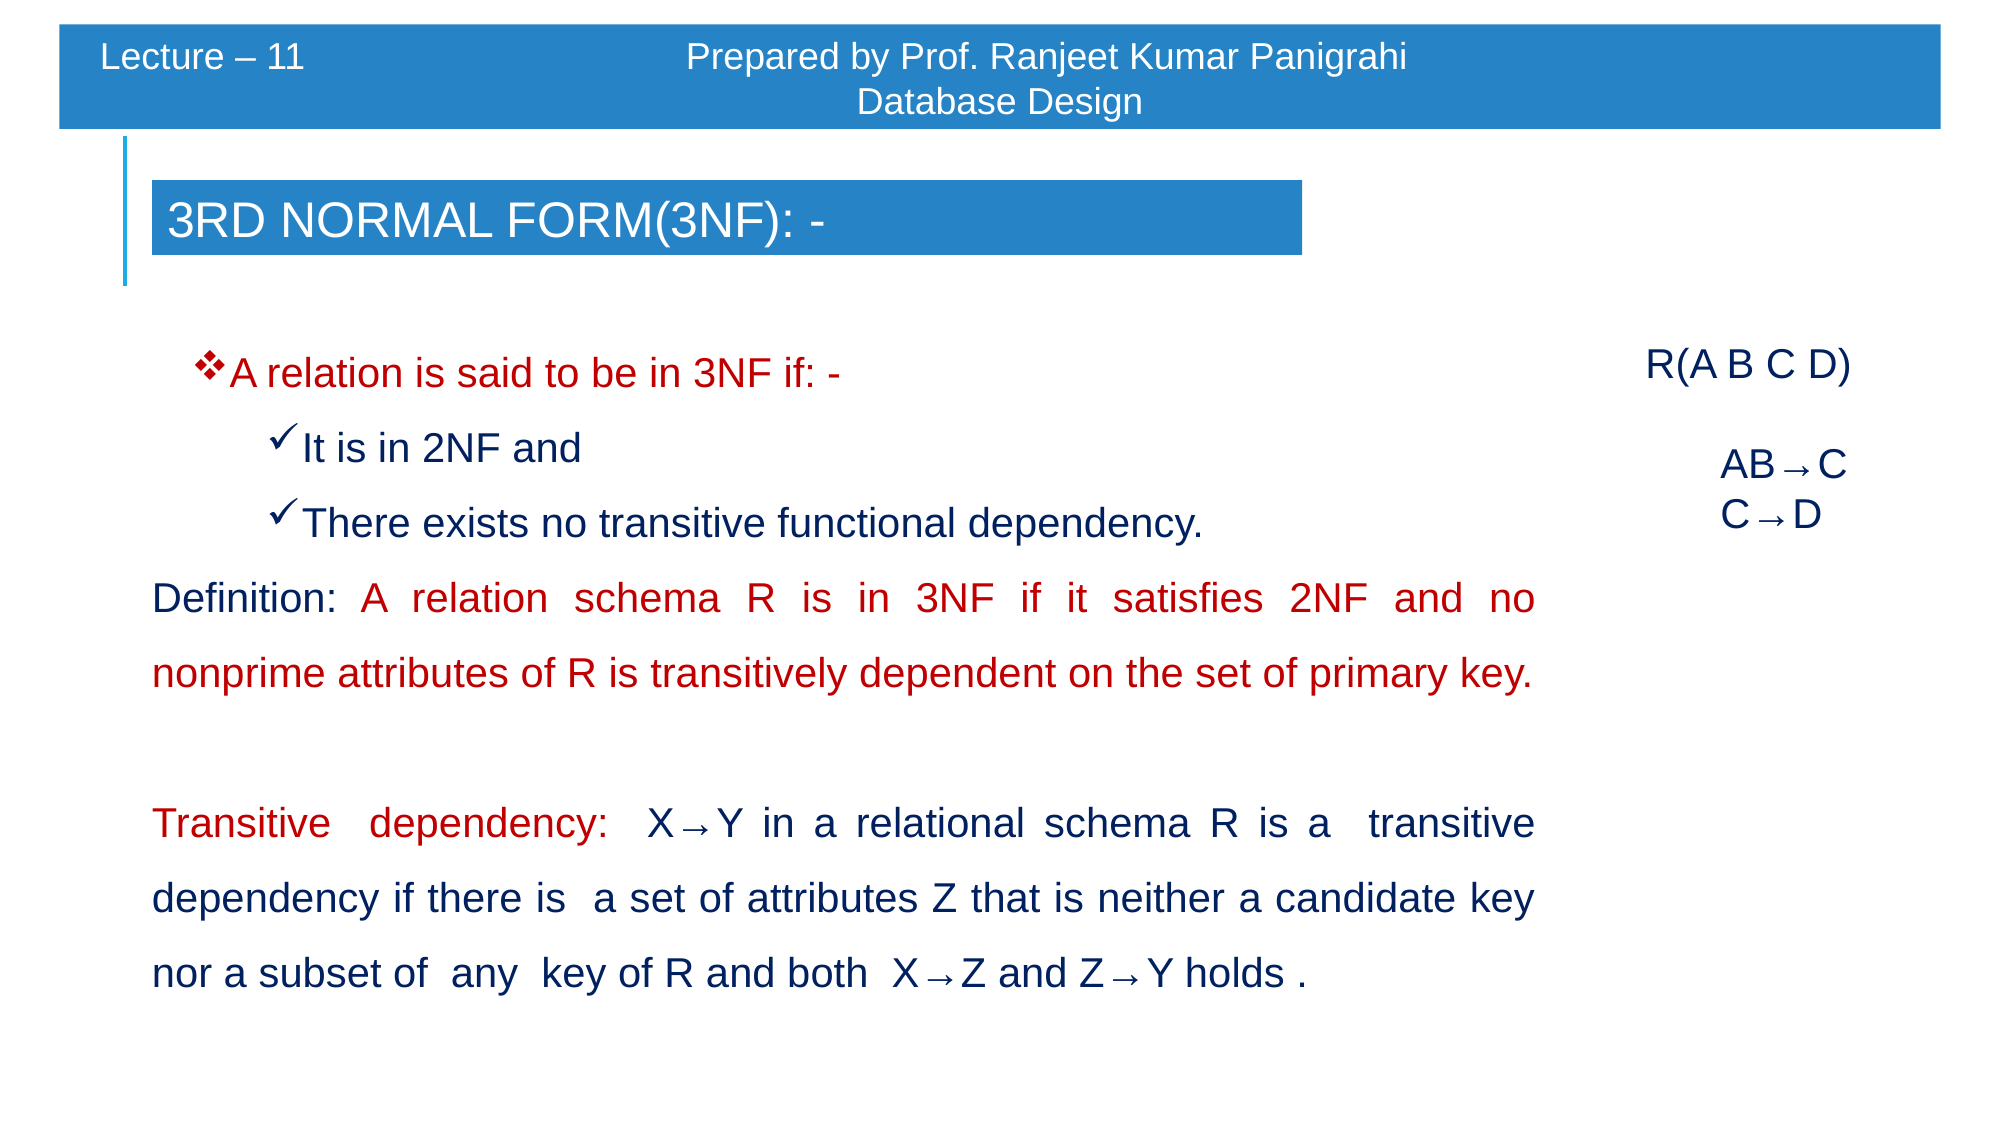

Lecture – 11 		             Prepared by Prof. Ranjeet Kumar Panigrahi				Database Design
3RD NORMAL FORM(3NF): -
A relation is said to be in 3NF if: -
It is in 2NF and
There exists no transitive functional dependency.
Definition: A relation schema R is in 3NF if it satisfies 2NF and no nonprime attributes of R is transitively dependent on the set of primary key.

Transitive  dependency:  X→Y in a relational schema R is a  transitive dependency if there is  a set of attributes Z that is neither a candidate key nor a subset of  any  key of R and both  X→Z and Z→Y holds .
R(A B C D)

AB→C
C→D